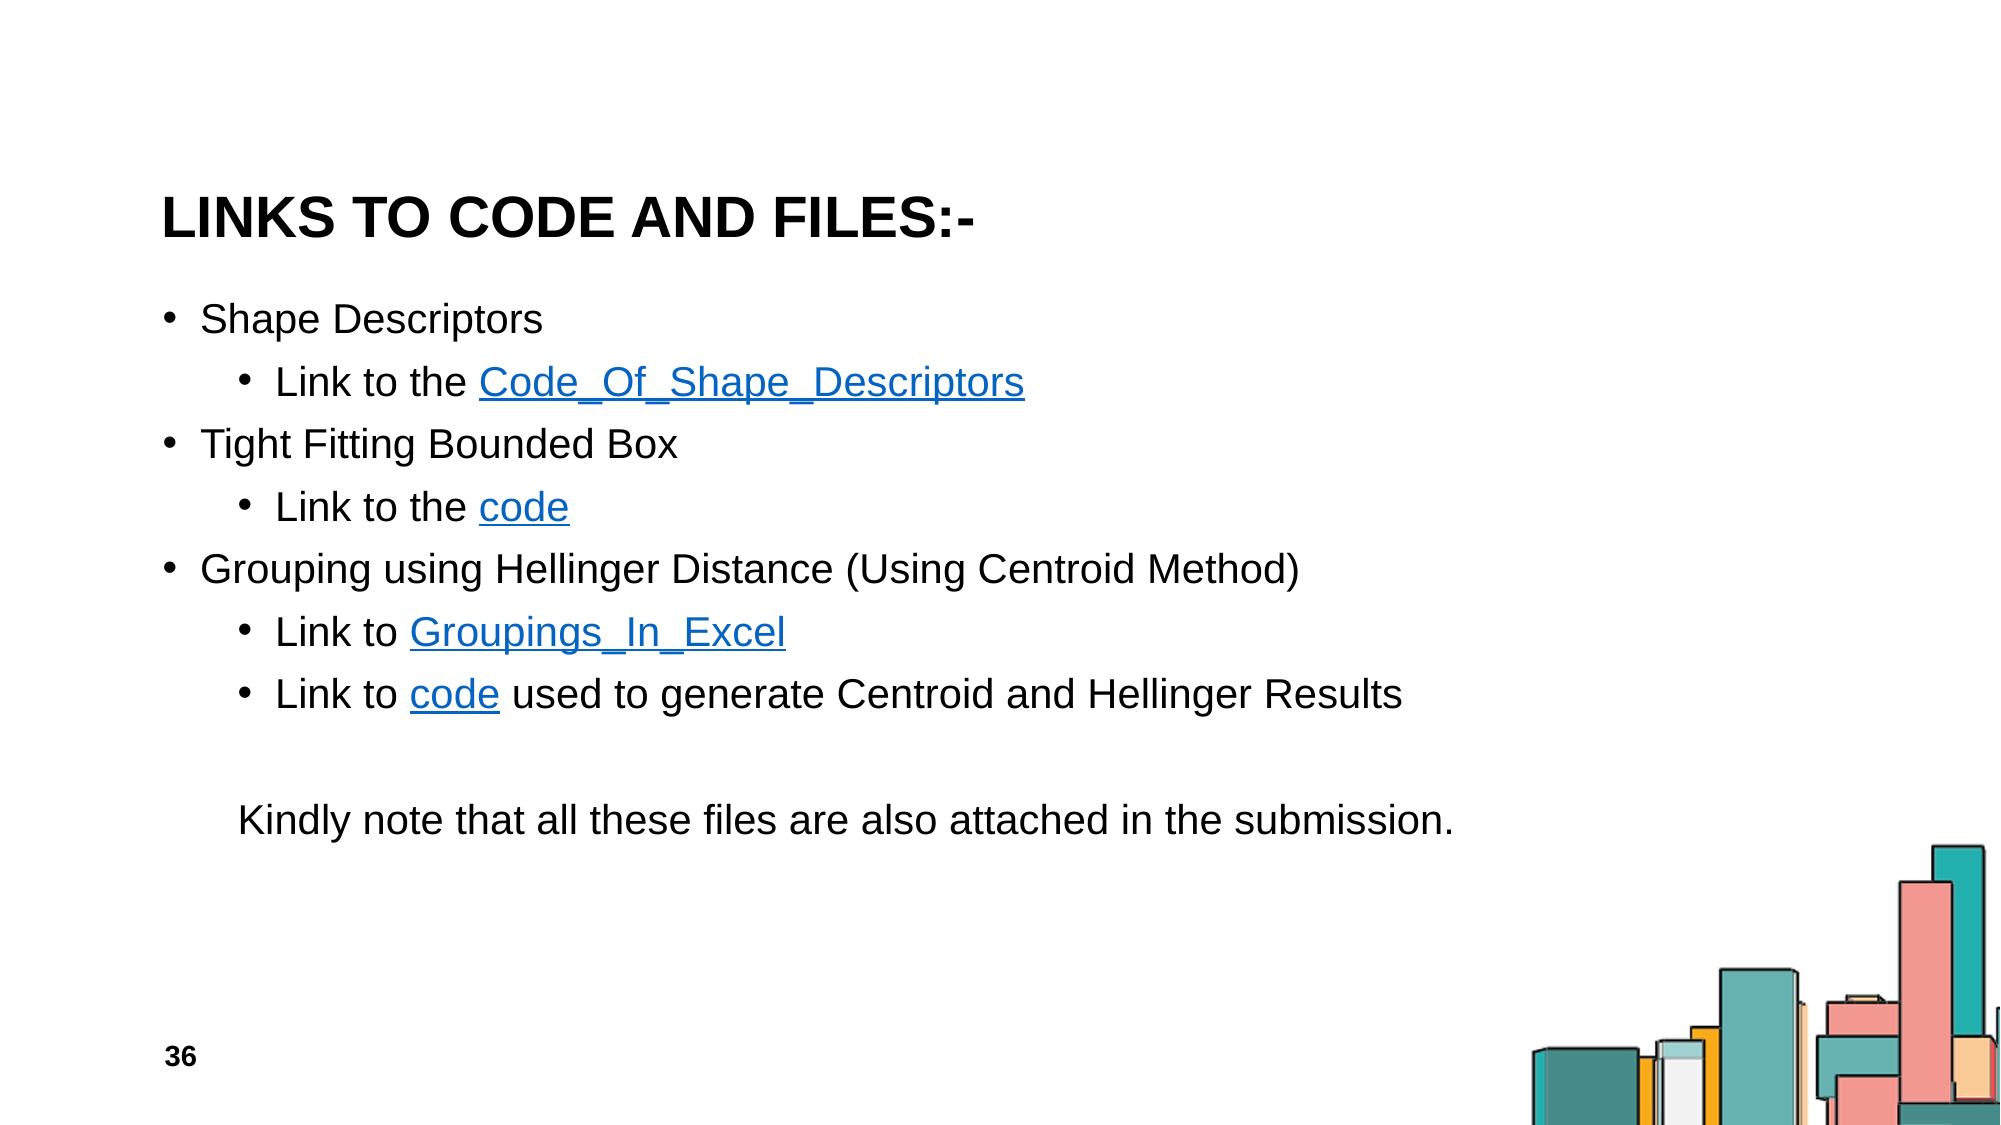

# Links to code and files:-
Shape Descriptors
Link to the Code_Of_Shape_Descriptors
Tight Fitting Bounded Box
Link to the code
Grouping using Hellinger Distance (Using Centroid Method)
Link to Groupings_In_Excel
Link to code used to generate Centroid and Hellinger Results

Kindly note that all these files are also attached in the submission.
36